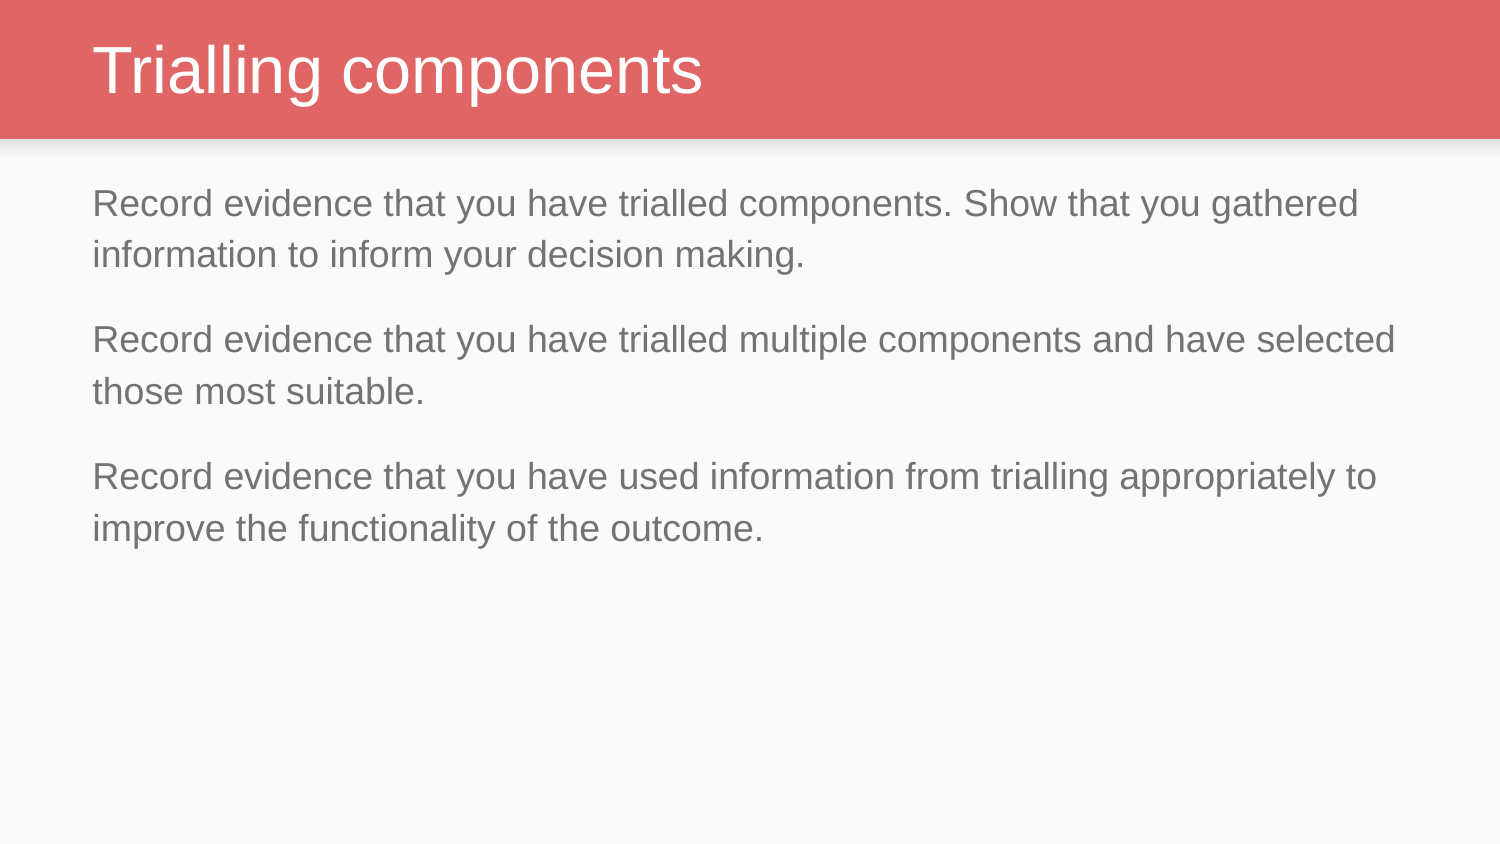

# Trialling components
Record evidence that you have trialled components. Show that you gathered information to inform your decision making.
Record evidence that you have trialled multiple components and have selected those most suitable.
Record evidence that you have used information from trialling appropriately to improve the functionality of the outcome.